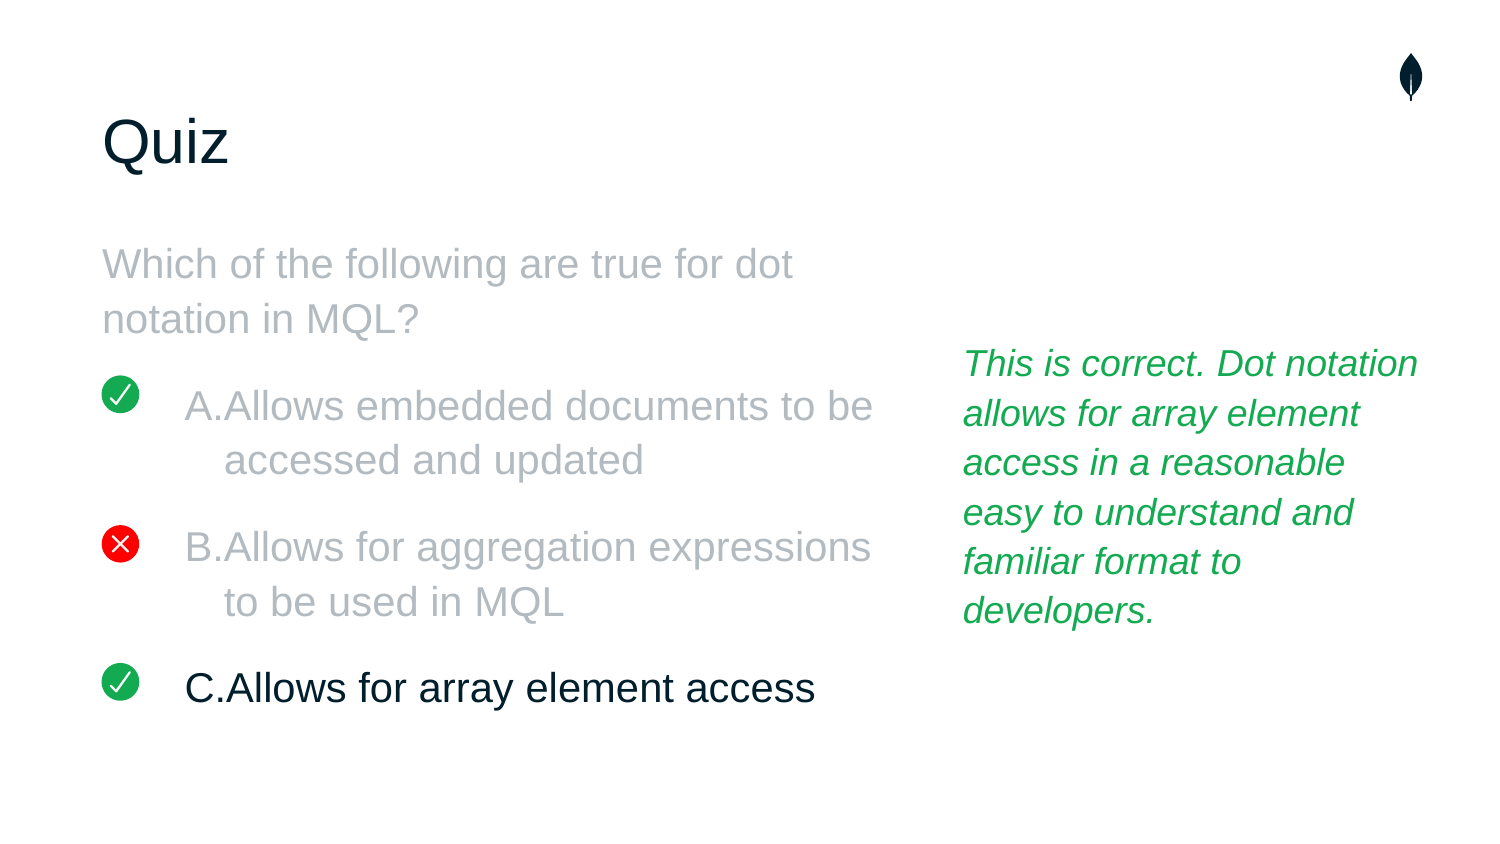

# Quiz
Which of the following are true for dot notation in MQL?
Allows embedded documents to be accessed and updated
Allows for aggregation expressions to be used in MQL
Allows for array element access
This is correct. Dot notation allows for array element access in a reasonable easy to understand and familiar format to developers.